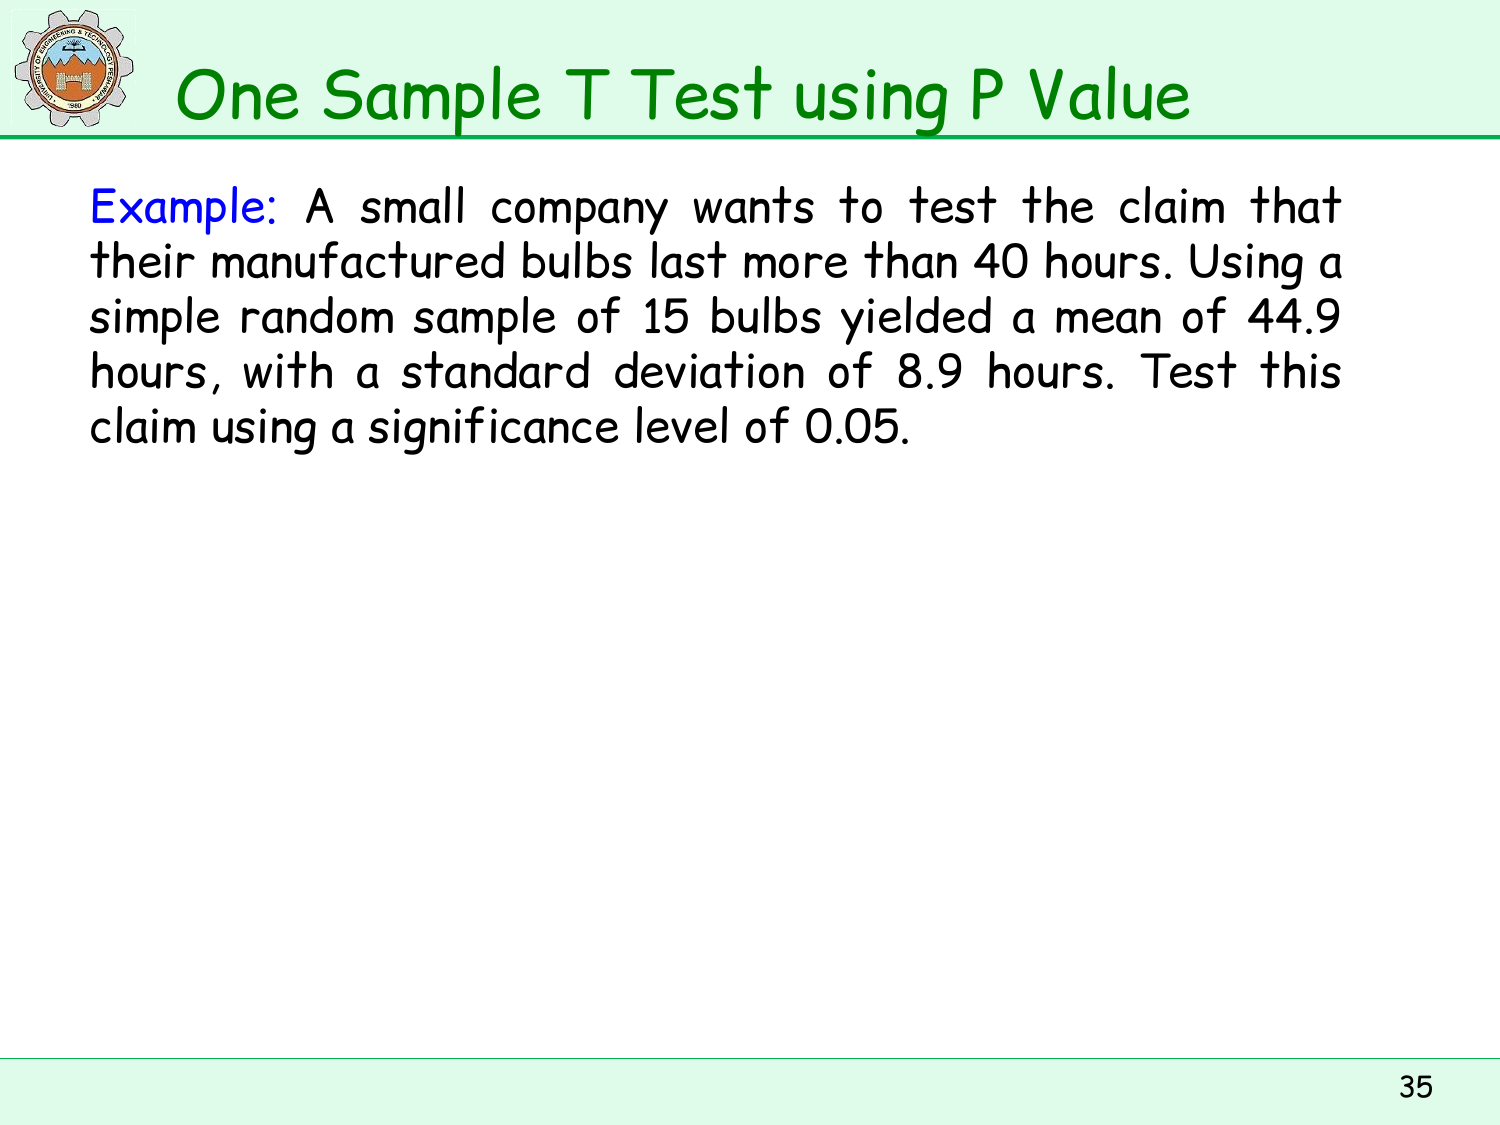

# One Sample T Test using P Value
Example: A small company wants to test the claim that their manufactured bulbs last more than 40 hours. Using a simple random sample of 15 bulbs yielded a mean of 44.9 hours, with a standard deviation of 8.9 hours. Test this claim using a significance level of 0.05.
35